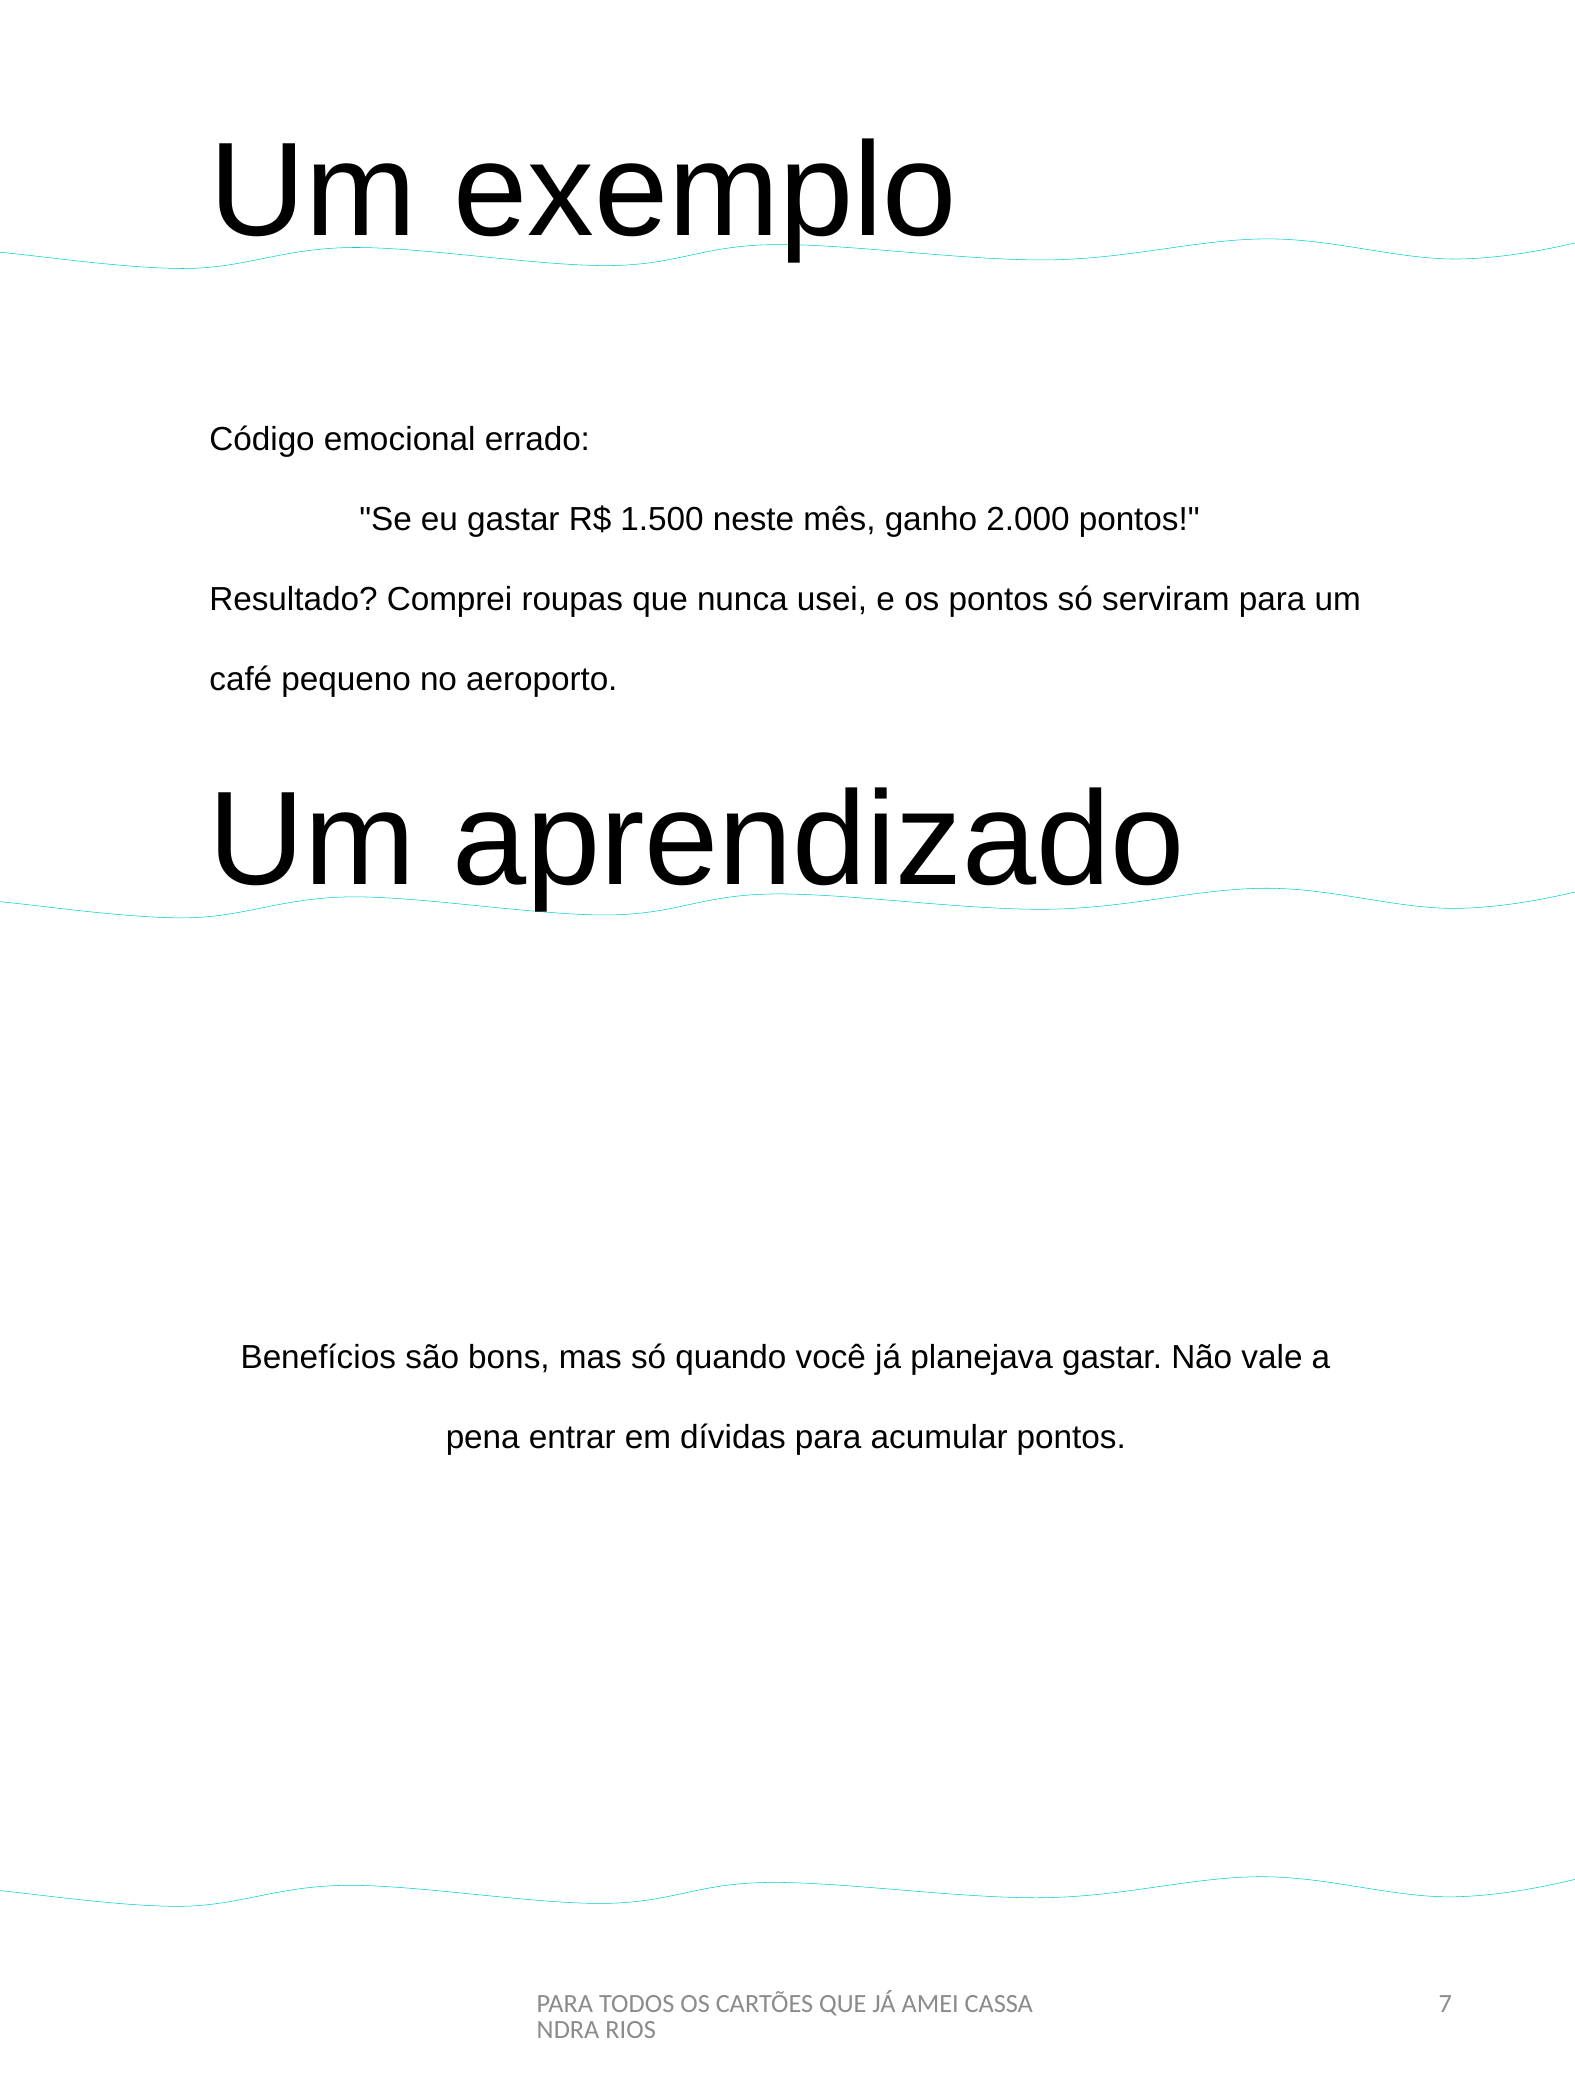

Um exemplo

Código emocional errado:
	"Se eu gastar R$ 1.500 neste mês, ganho 2.000 pontos!"
Resultado? Comprei roupas que nunca usei, e os pontos só serviram para um café pequeno no aeroporto.
Um aprendizado

Benefícios são bons, mas só quando você já planejava gastar. Não vale a pena entrar em dívidas para acumular pontos.

PARA TODOS OS CARTÕES QUE JÁ AMEI CASSANDRA RIOS
7